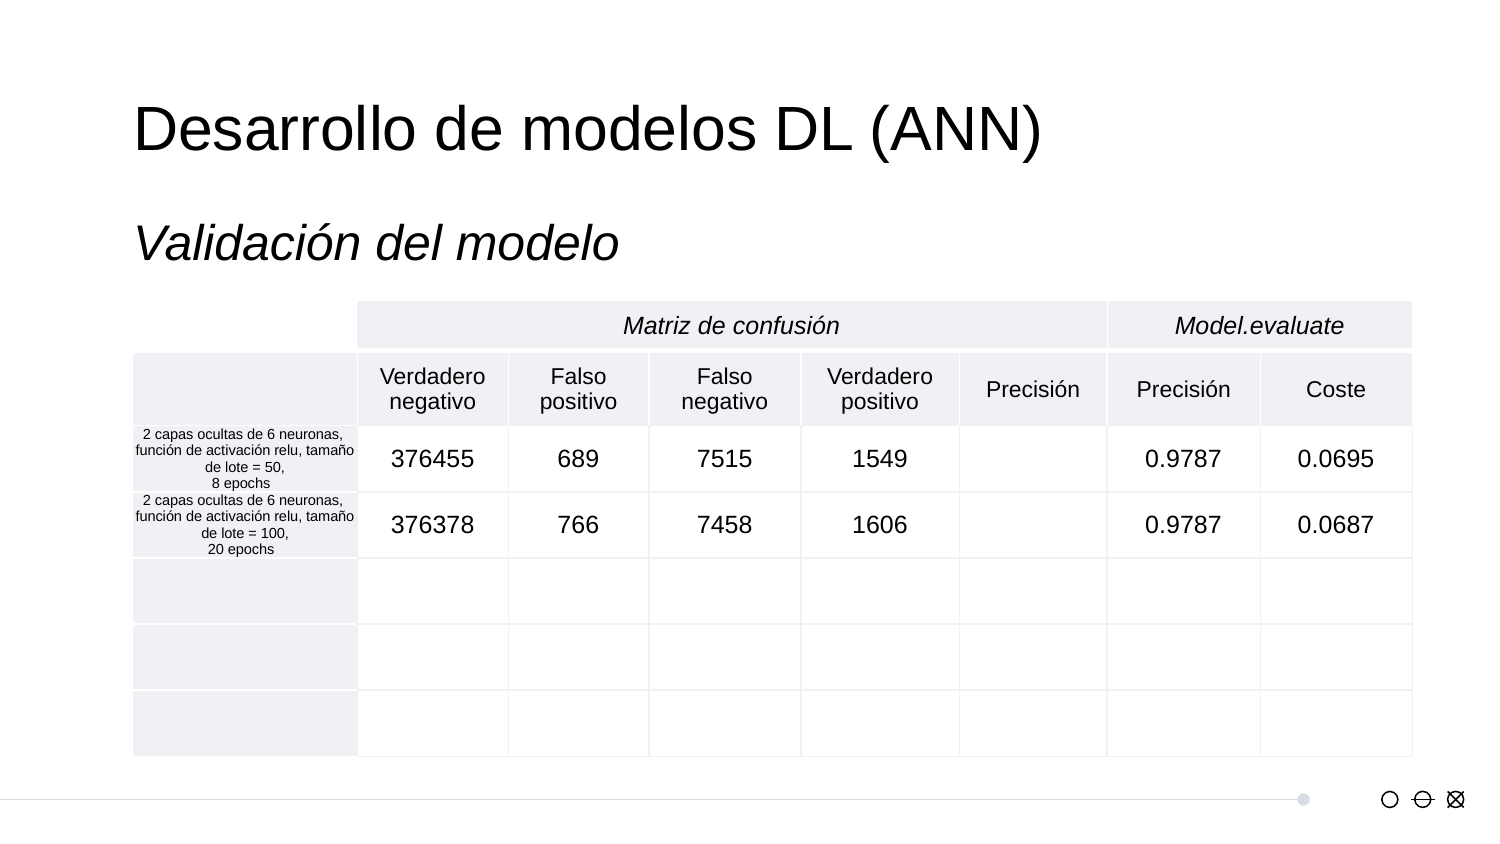

# Desarrollo de modelos DL (ANN)
Validación del modelo
Matriz de confusión
Model.evaluate
|  | Verdadero negativo | Falso positivo | Falso negativo | Verdadero positivo | Precisión | Precisión | Coste |
| --- | --- | --- | --- | --- | --- | --- | --- |
| 2 capas ocultas de 6 neuronas, función de activación relu, tamaño de lote = 50, 8 epochs | 376455 | 689 | 7515 | 1549 |  | 0.9787 | 0.0695 |
| 2 capas ocultas de 6 neuronas, función de activación relu, tamaño de lote = 100, 20 epochs | 376378 | 766 | 7458 | 1606 |  | 0.9787 | 0.0687 |
|  |  |  |  |  |  |  |  |
|  |  |  |  |  |  |  |  |
|  |  |  |  |  |  |  |  |